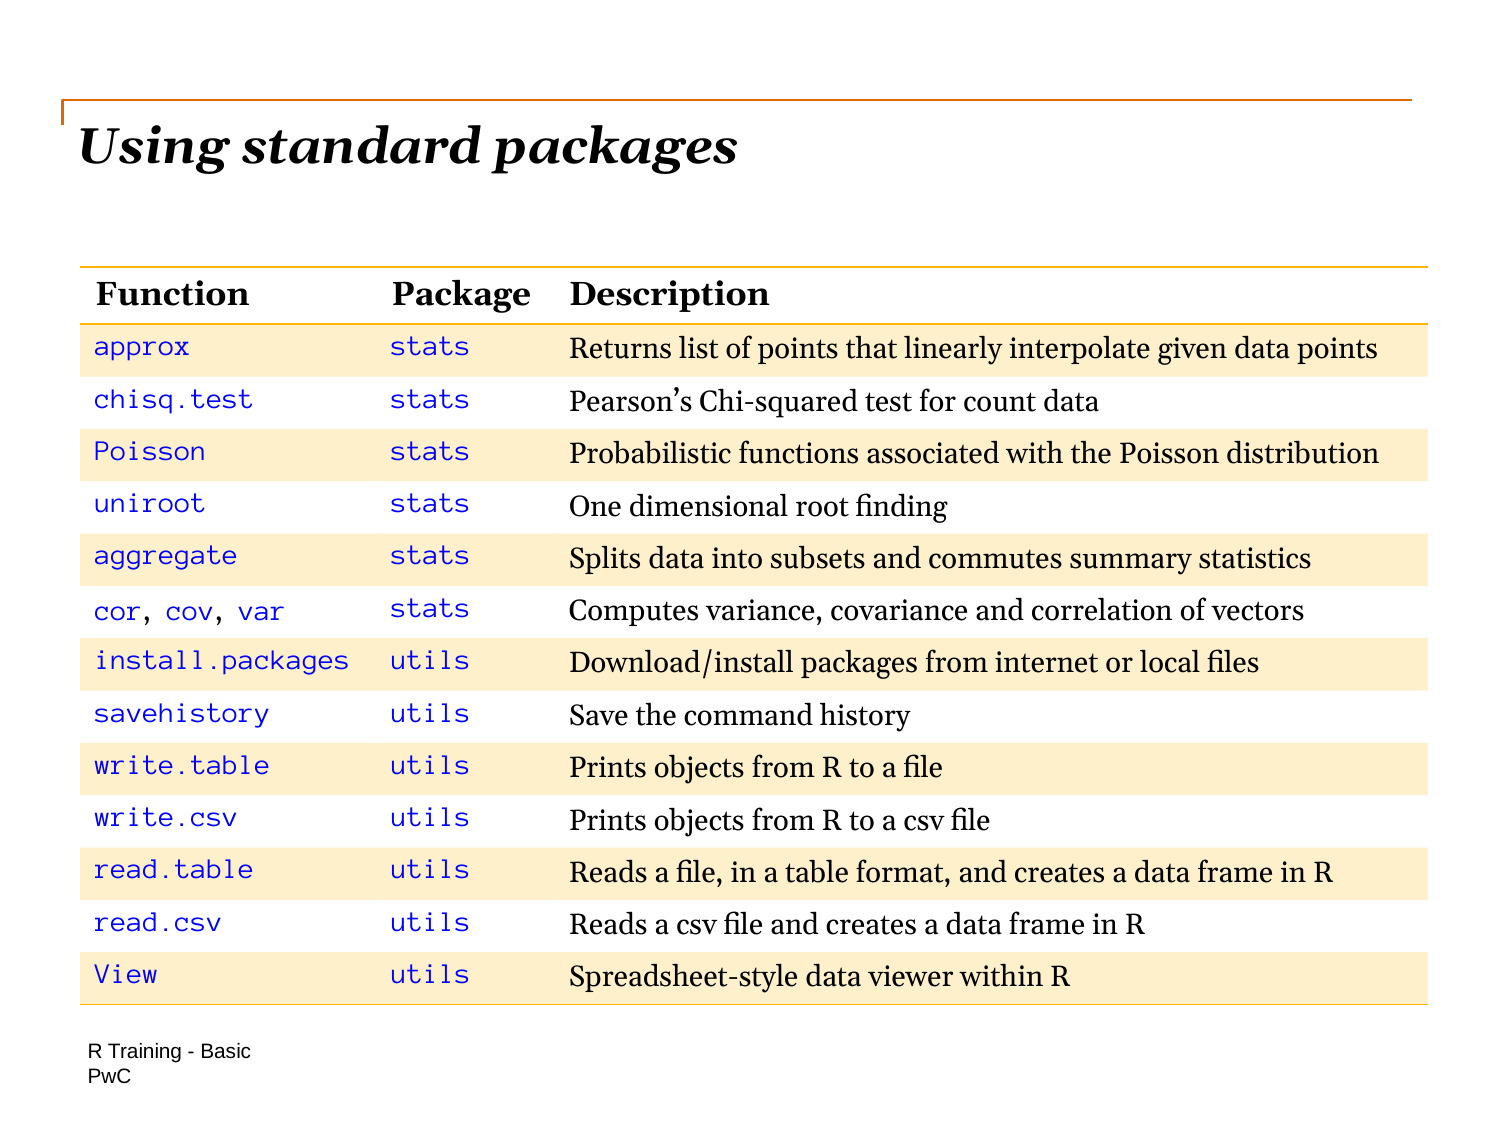

# Using standard packages
| Function | Package | Description |
| --- | --- | --- |
| approx | stats | Returns list of points that linearly interpolate given data points |
| chisq.test | stats | Pearson’s Chi-squared test for count data |
| Poisson | stats | Probabilistic functions associated with the Poisson distribution |
| uniroot | stats | One dimensional root finding |
| aggregate | stats | Splits data into subsets and commutes summary statistics |
| cor, cov, var | stats | Computes variance, covariance and correlation of vectors |
| install.packages | utils | Download/install packages from internet or local files |
| savehistory | utils | Save the command history |
| write.table | utils | Prints objects from R to a file |
| write.csv | utils | Prints objects from R to a csv file |
| read.table | utils | Reads a file, in a table format, and creates a data frame in R |
| read.csv | utils | Reads a csv file and creates a data frame in R |
| View | utils | Spreadsheet-style data viewer within R |
R Training - Basic